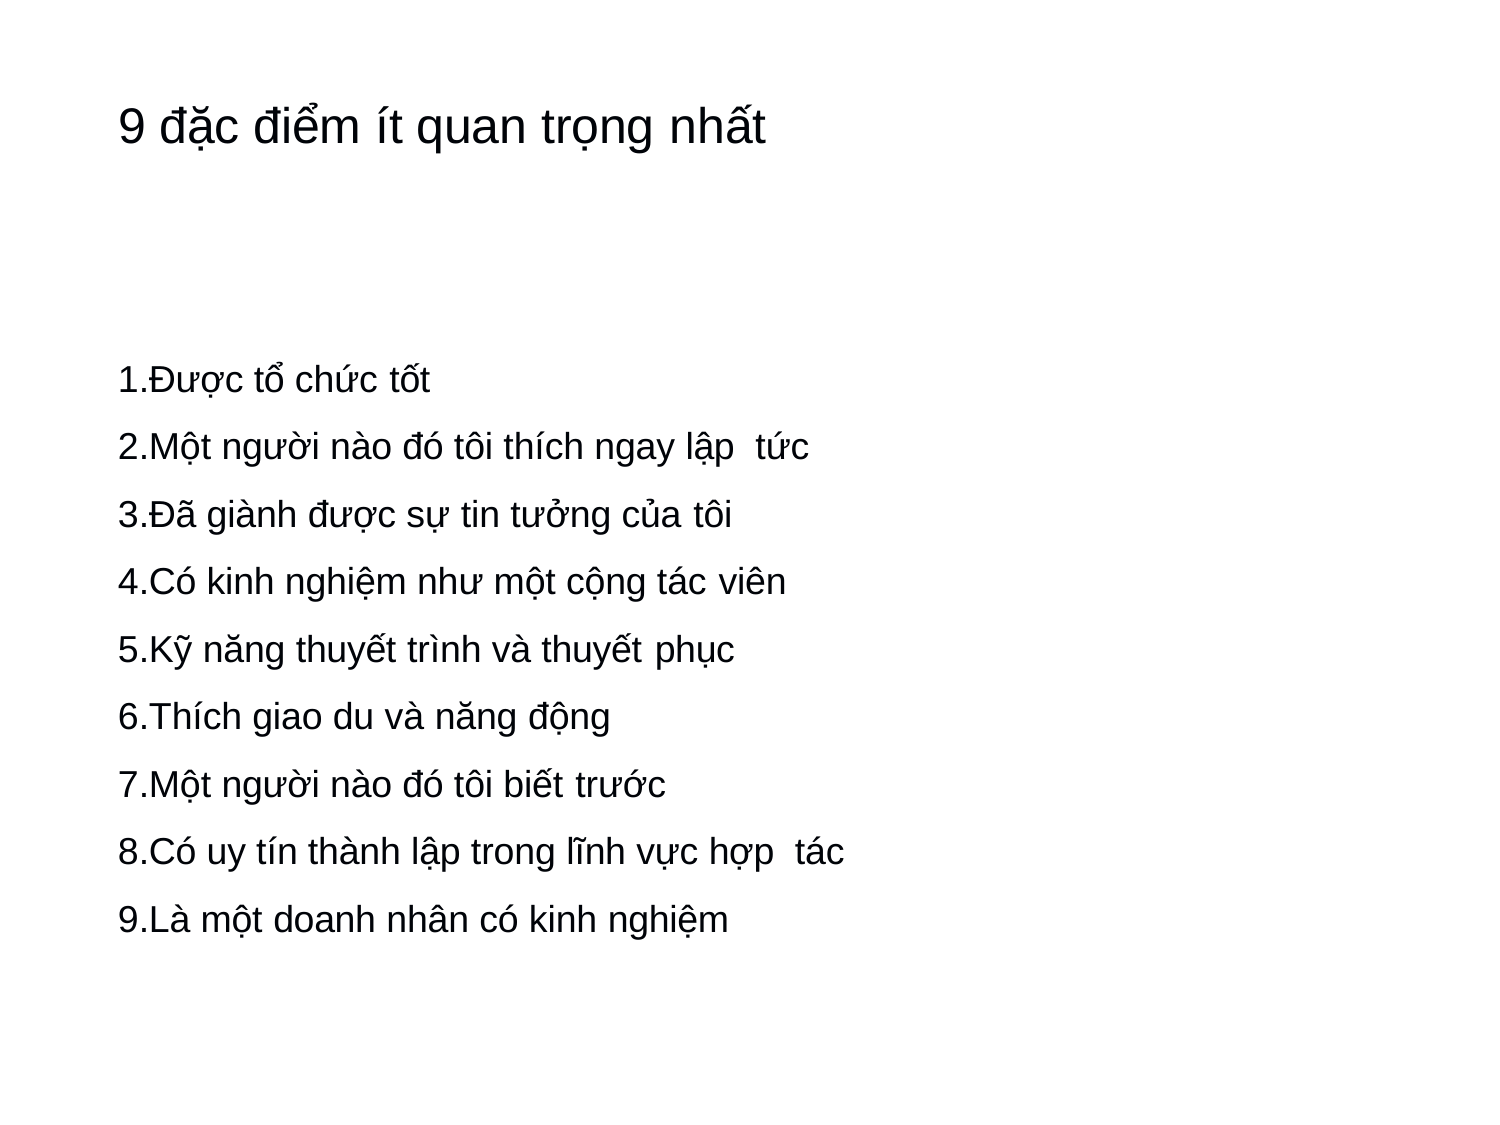

# 9 đặc điểm ít quan trọng nhất
Được tổ chức tốt
Một người nào đó tôi thích ngay lập  tức
Đã giành được sự tin tưởng của tôi
Có kinh nghiệm như một cộng tác viên
Kỹ năng thuyết trình và thuyết phục
Thích giao du và năng động
Một người nào đó tôi biết trước
Có uy tín thành lập trong lĩnh vực hợp  tác
Là một doanh nhân có kinh nghiệm